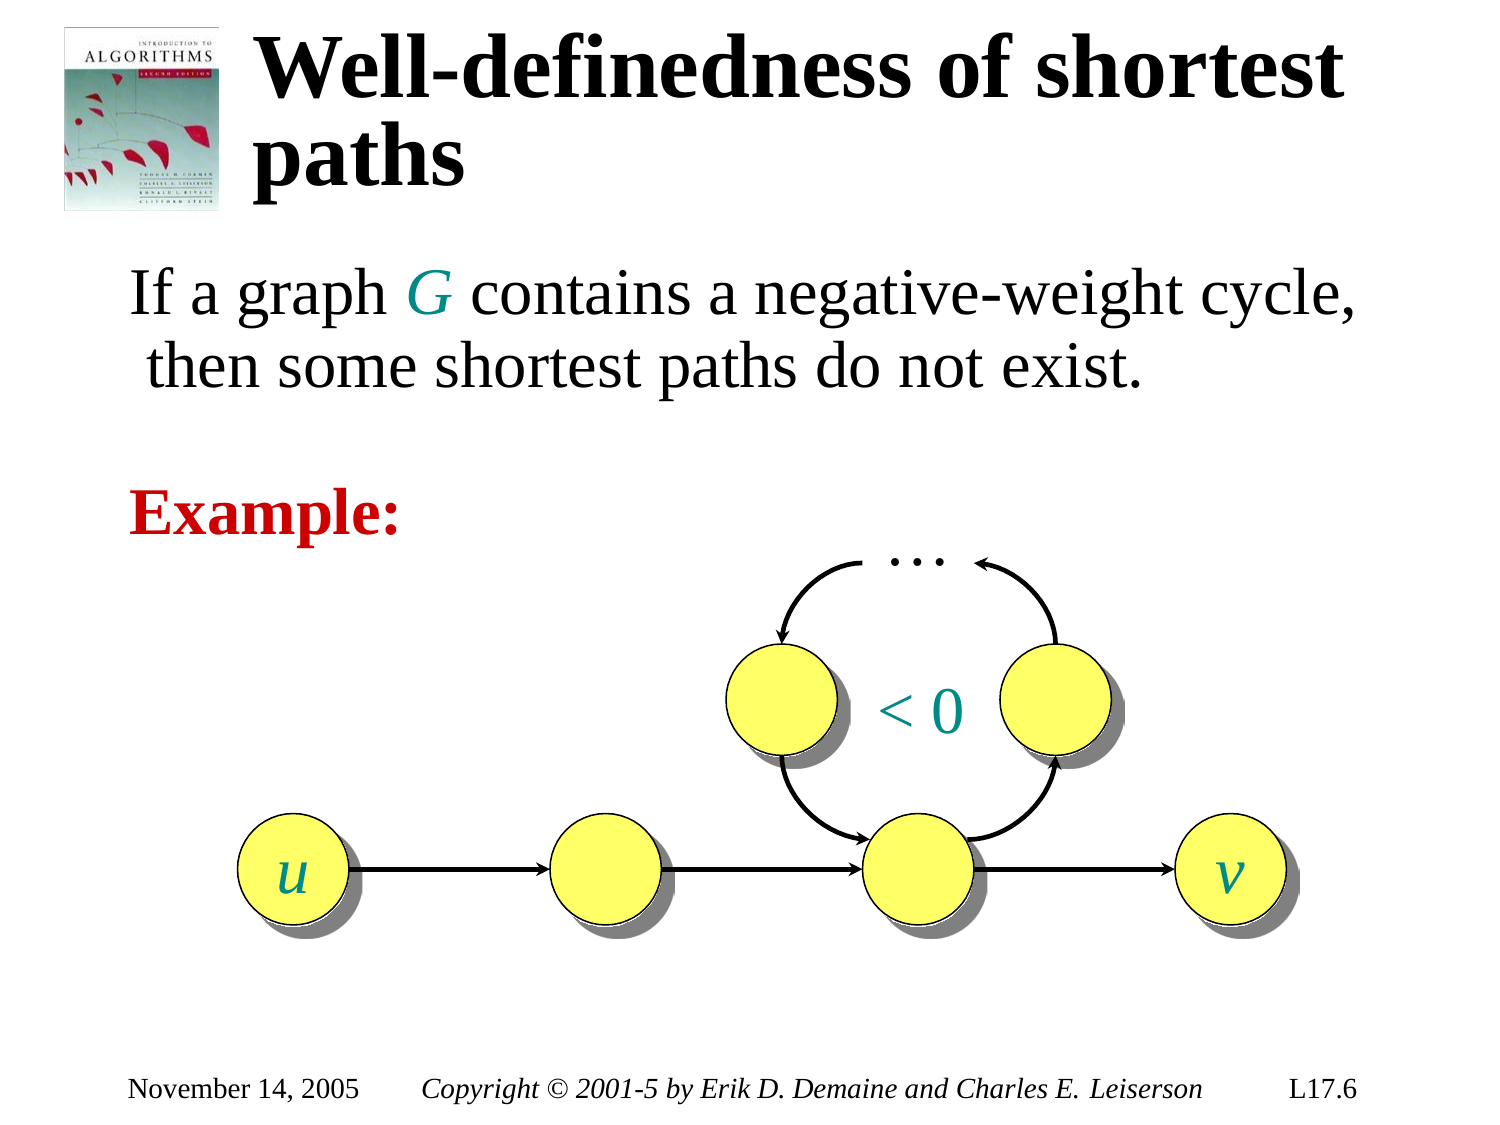

# Well-definedness of shortest  paths
If a graph G contains a negative-weight cycle,  then some shortest paths do not exist.
Example:
…

< 0

u
v
November 14, 2005
Copyright © 2001-5 by Erik D. Demaine and Charles E. Leiserson
L17.6